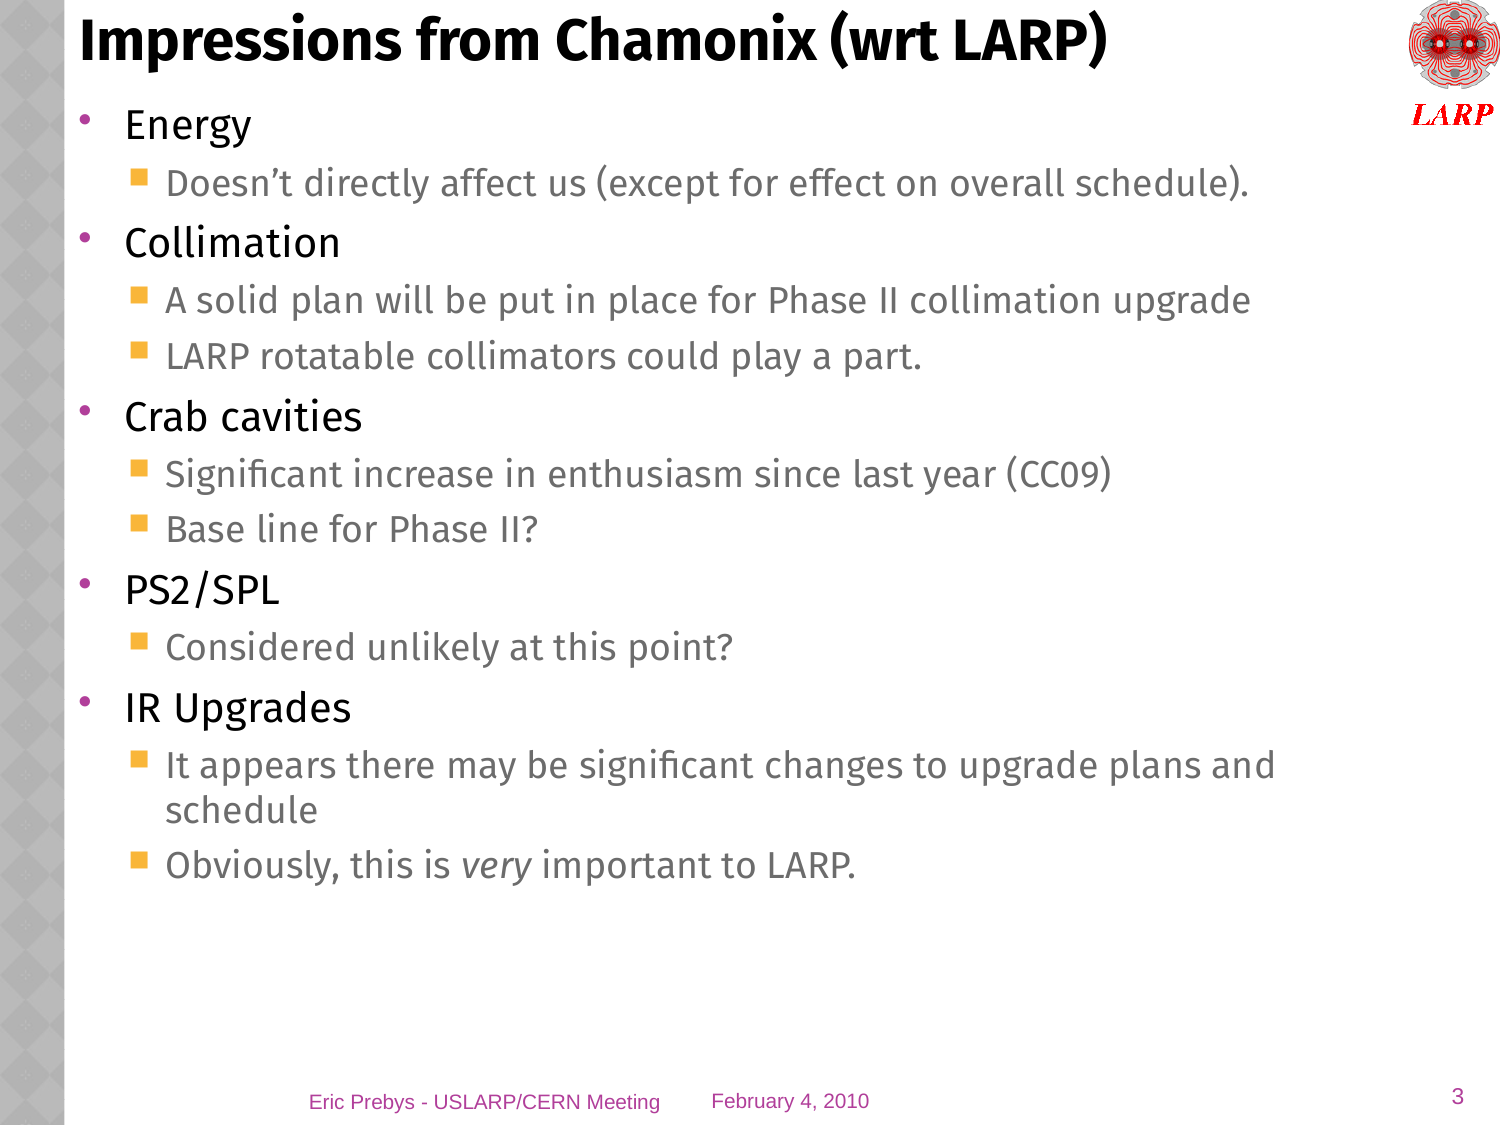

# Impressions from Chamonix (wrt LARP)
Energy
Doesn’t directly affect us (except for effect on overall schedule).
Collimation
A solid plan will be put in place for Phase II collimation upgrade
LARP rotatable collimators could play a part.
Crab cavities
Significant increase in enthusiasm since last year (CC09)
Base line for Phase II?
PS2/SPL
Considered unlikely at this point?
IR Upgrades
It appears there may be significant changes to upgrade plans and schedule
Obviously, this is very important to LARP.
3
Eric Prebys - USLARP/CERN Meeting
February 4, 2010